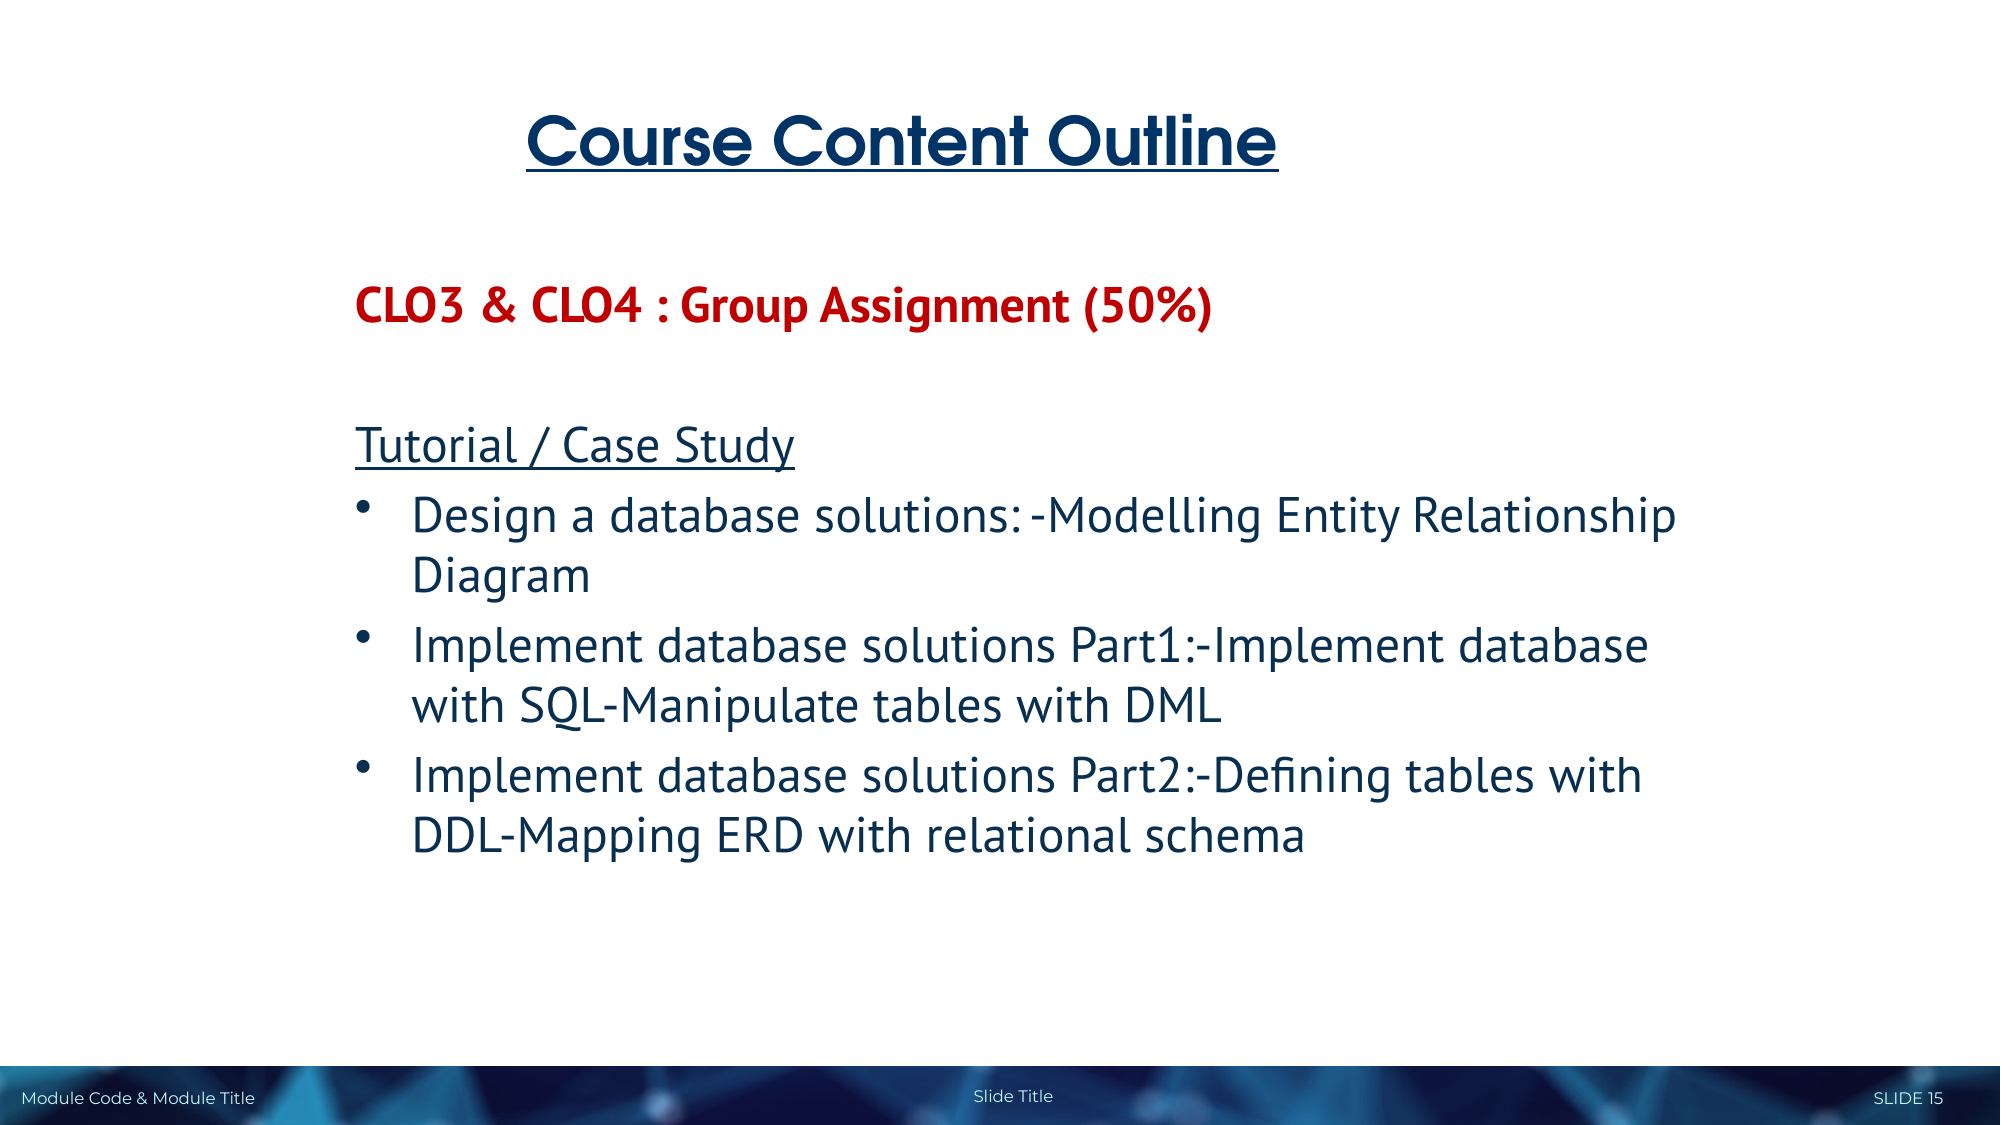

# Course Content Outline
CLO3 & CLO4 : Group Assignment (50%)

Tutorial / Case Study
Design a database solutions: -Modelling Entity Relationship Diagram
Implement database solutions Part1:-Implement database with SQL-Manipulate tables with DML
Implement database solutions Part2:-Defining tables with DDL-Mapping ERD with relational schema